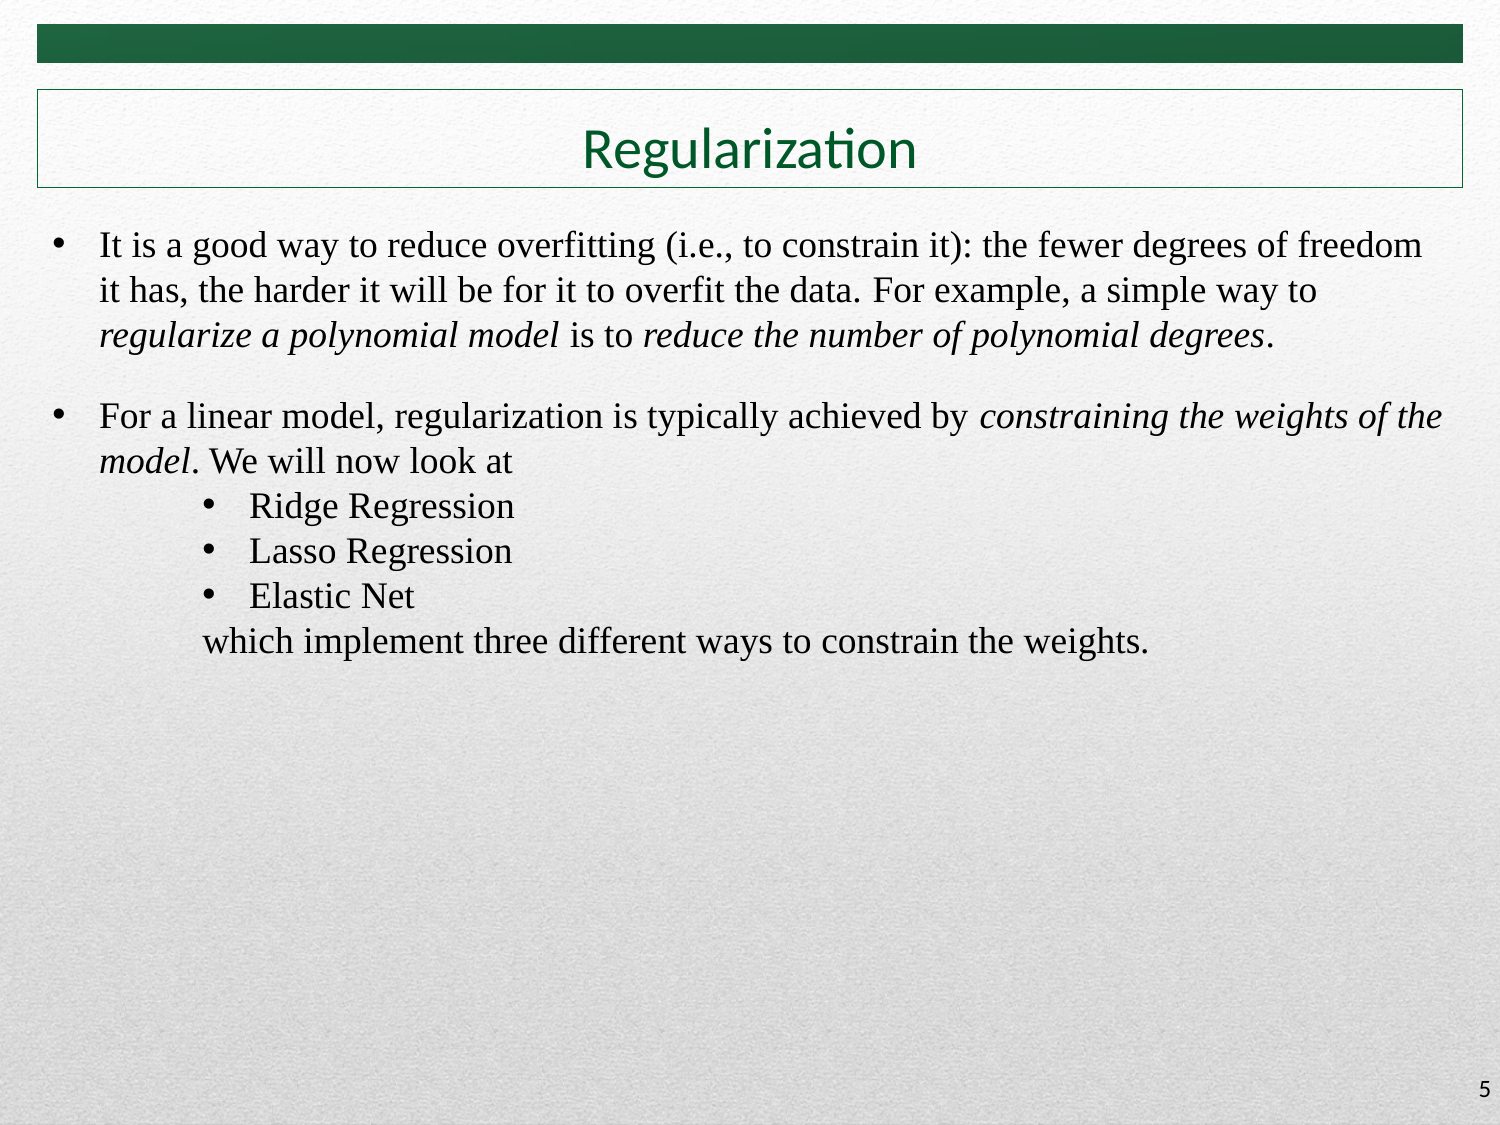

# Regularization
It is a good way to reduce overfitting (i.e., to constrain it): the fewer degrees of freedom it has, the harder it will be for it to overfit the data. For example, a simple way to regularize a polynomial model is to reduce the number of polynomial degrees.
For a linear model, regularization is typically achieved by constraining the weights of the model. We will now look at
Ridge Regression
Lasso Regression
Elastic Net
which implement three different ways to constrain the weights.
5